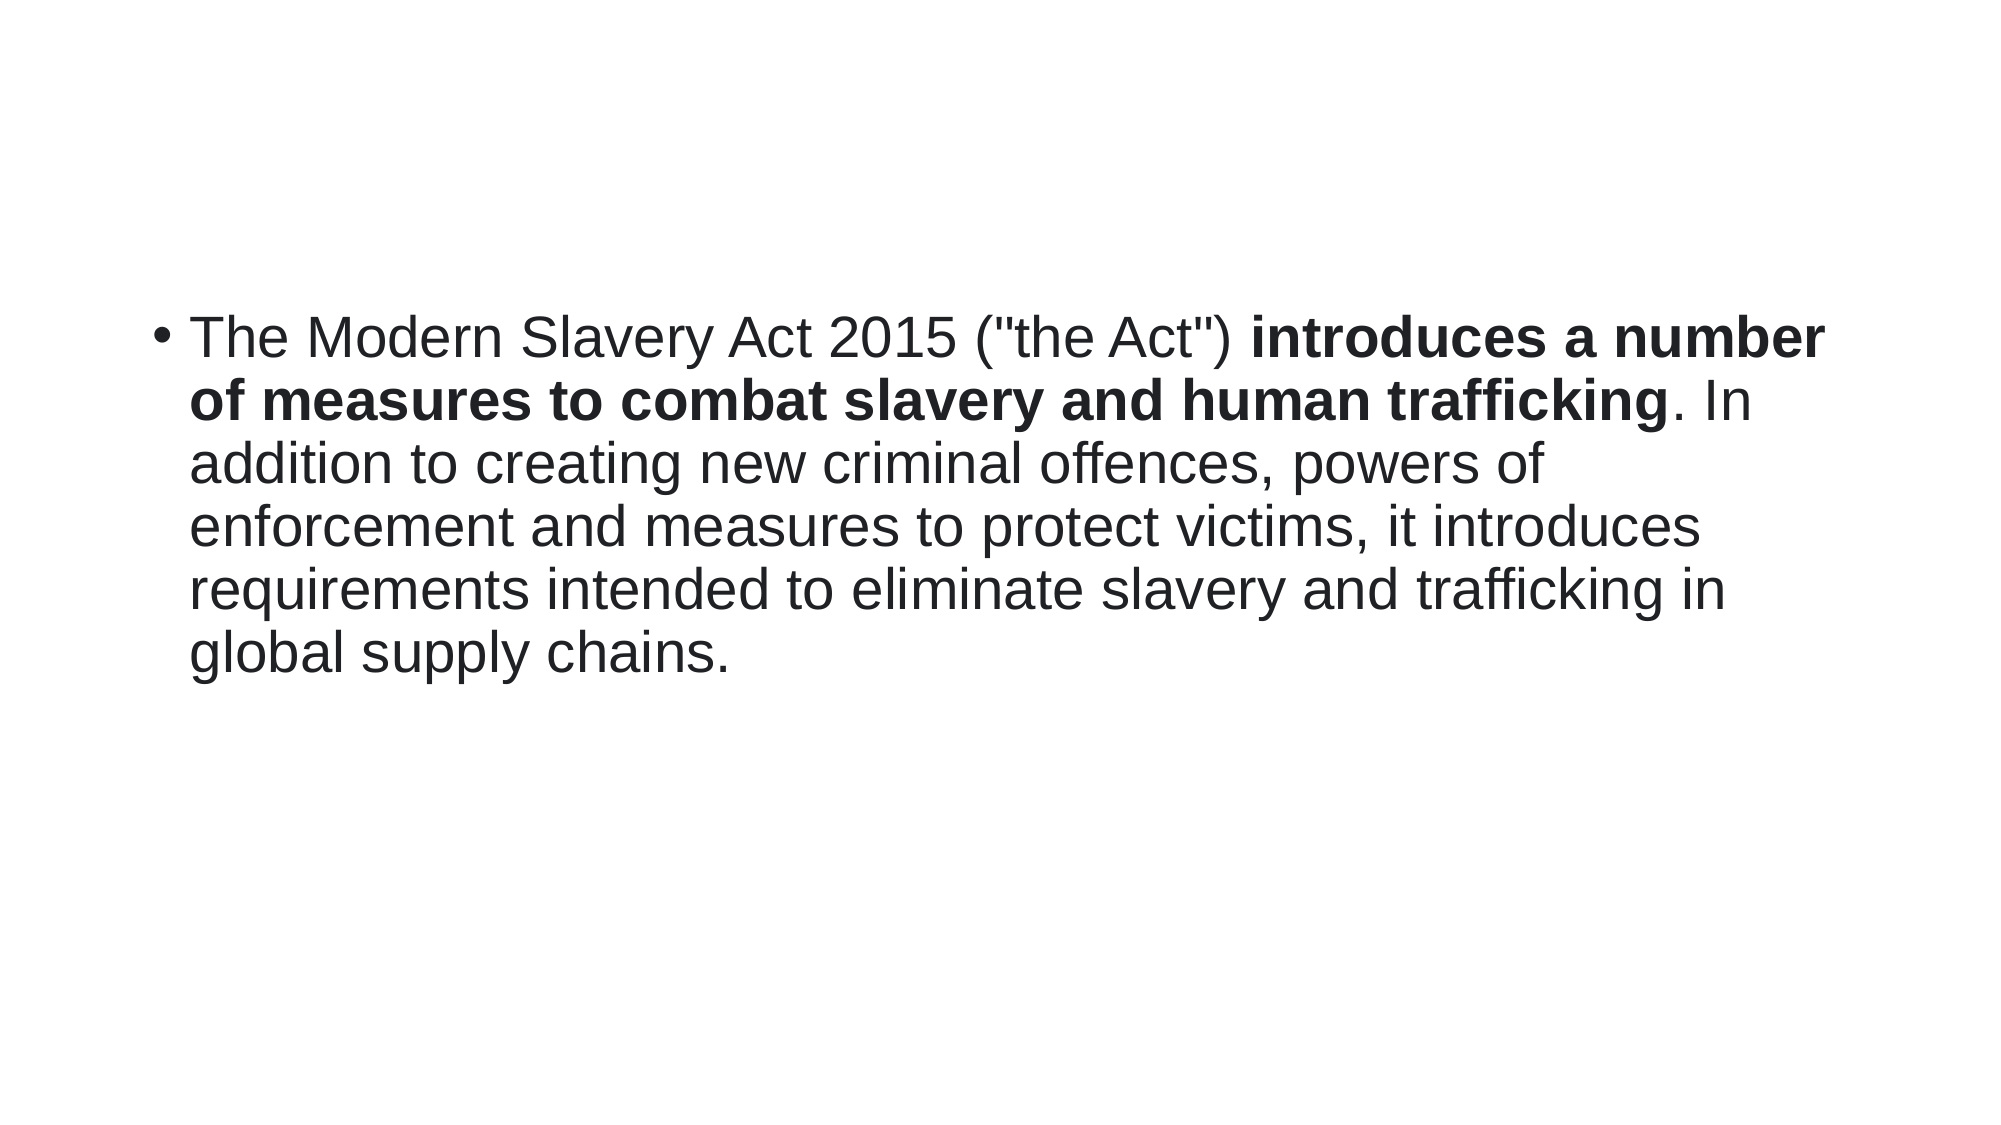

#
The Modern Slavery Act 2015 ("the Act") introduces a number of measures to combat slavery and human trafficking. In addition to creating new criminal offences, powers of enforcement and measures to protect victims, it introduces requirements intended to eliminate slavery and trafficking in global supply chains.